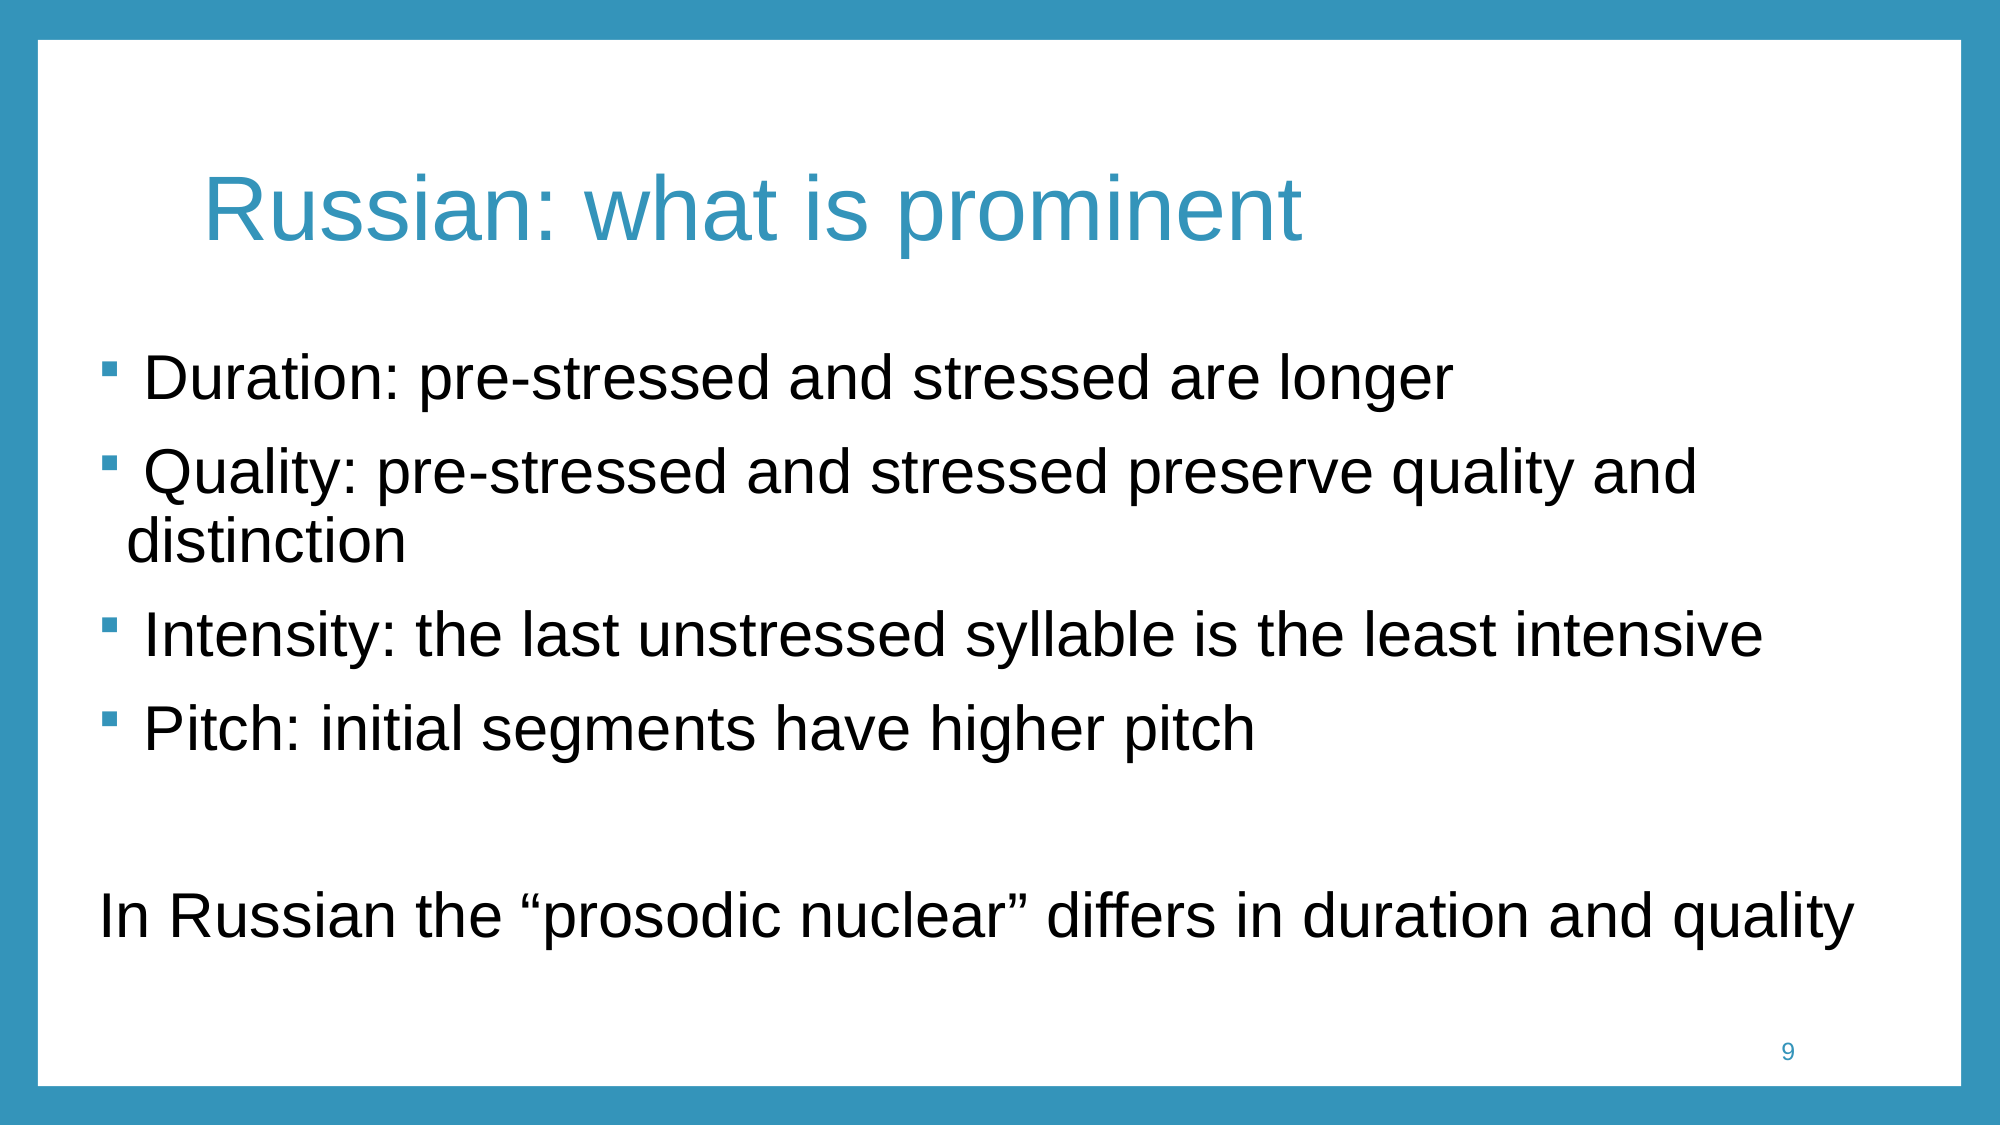

# Russian: what is prominent
 Duration: pre-stressed and stressed are longer
 Quality: pre-stressed and stressed preserve quality and distinction
 Intensity: the last unstressed syllable is the least intensive
 Pitch: initial segments have higher pitch

In Russian the “prosodic nuclear” differs in duration and quality
9